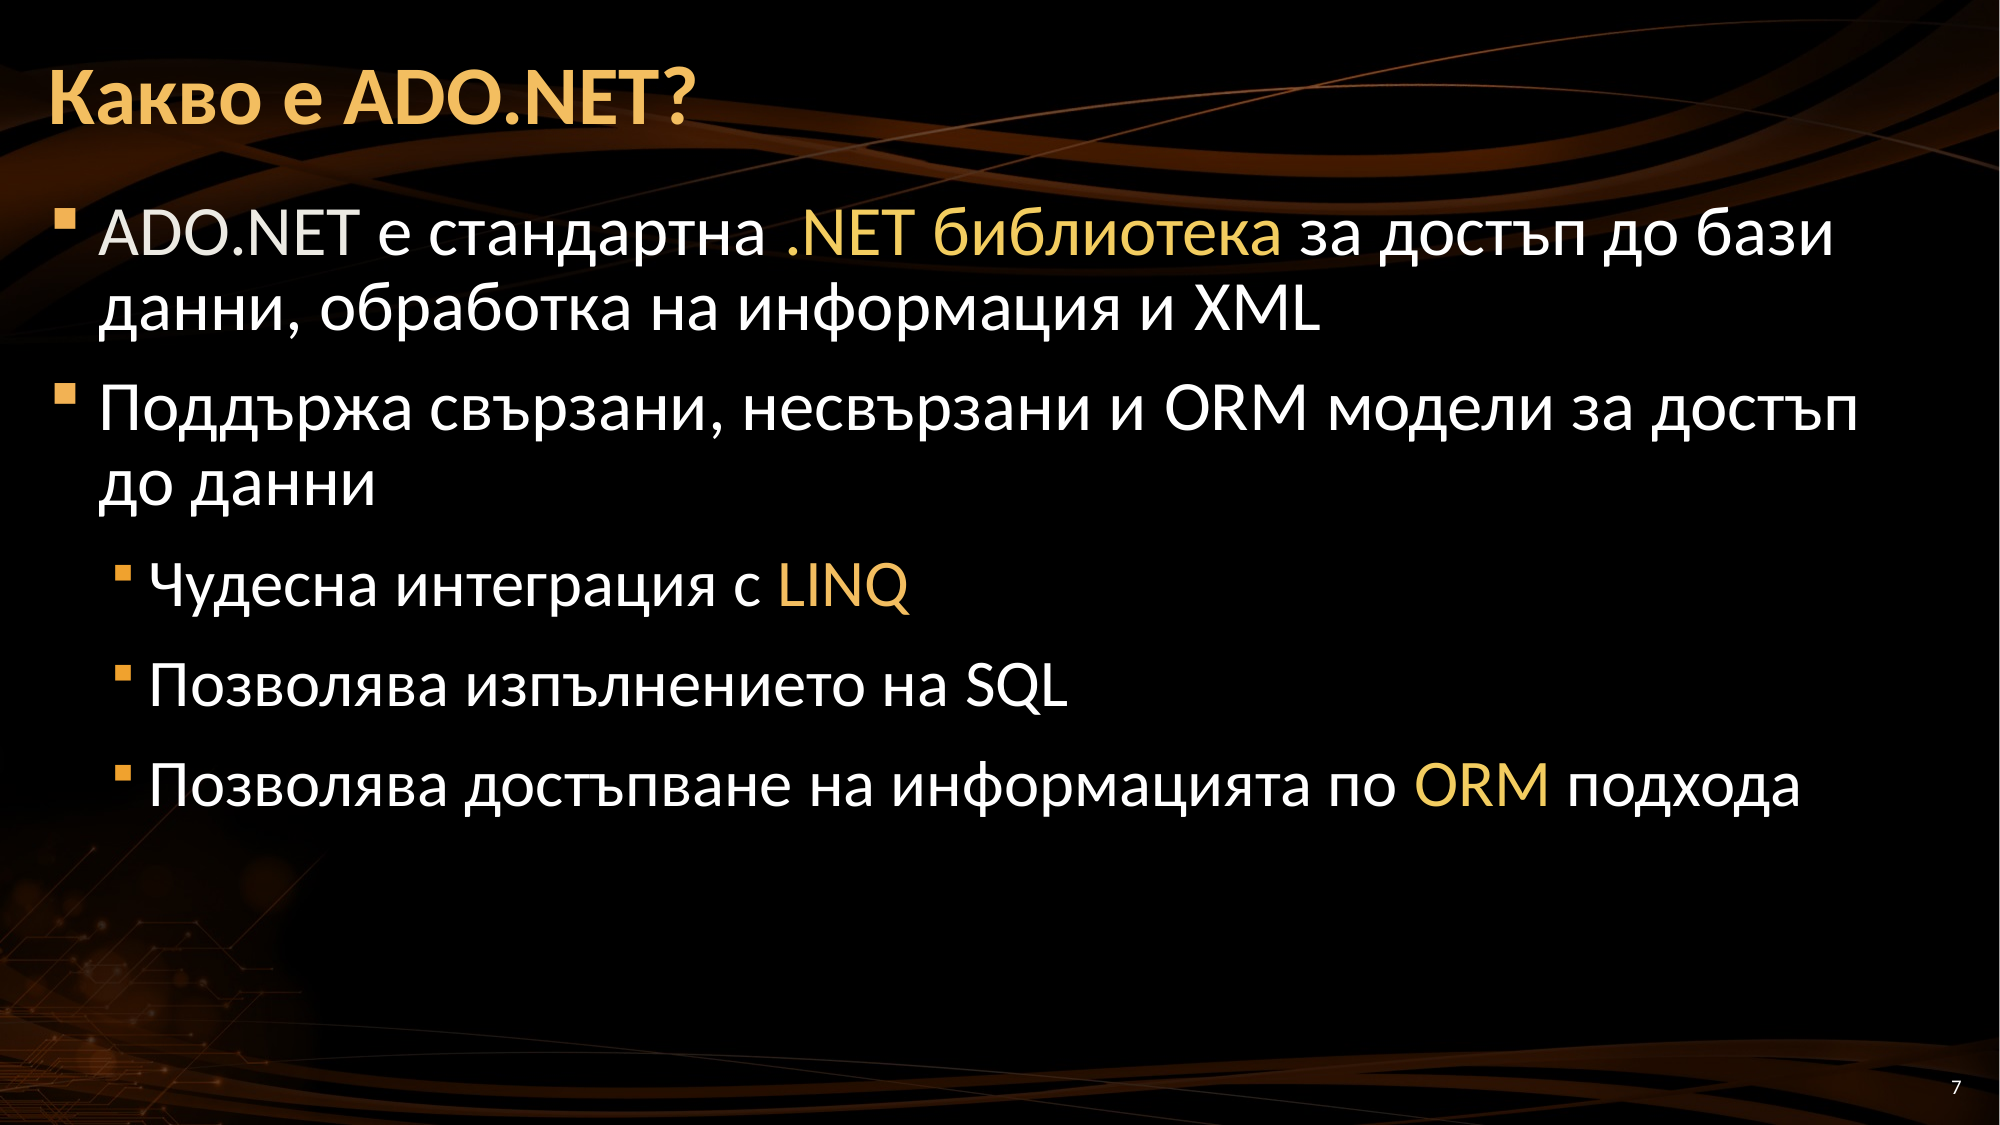

# Какво е ADO.NET?
ADO.NET е стандартна .NET библиотека за достъп до бази данни, обработка на информация и XML
Поддържа свързани, несвързани и ORM модели за достъп до данни
Чудесна интеграция с LINQ
Позволява изпълнението на SQL
Позволява достъпване на информацията по ORM подхода
7